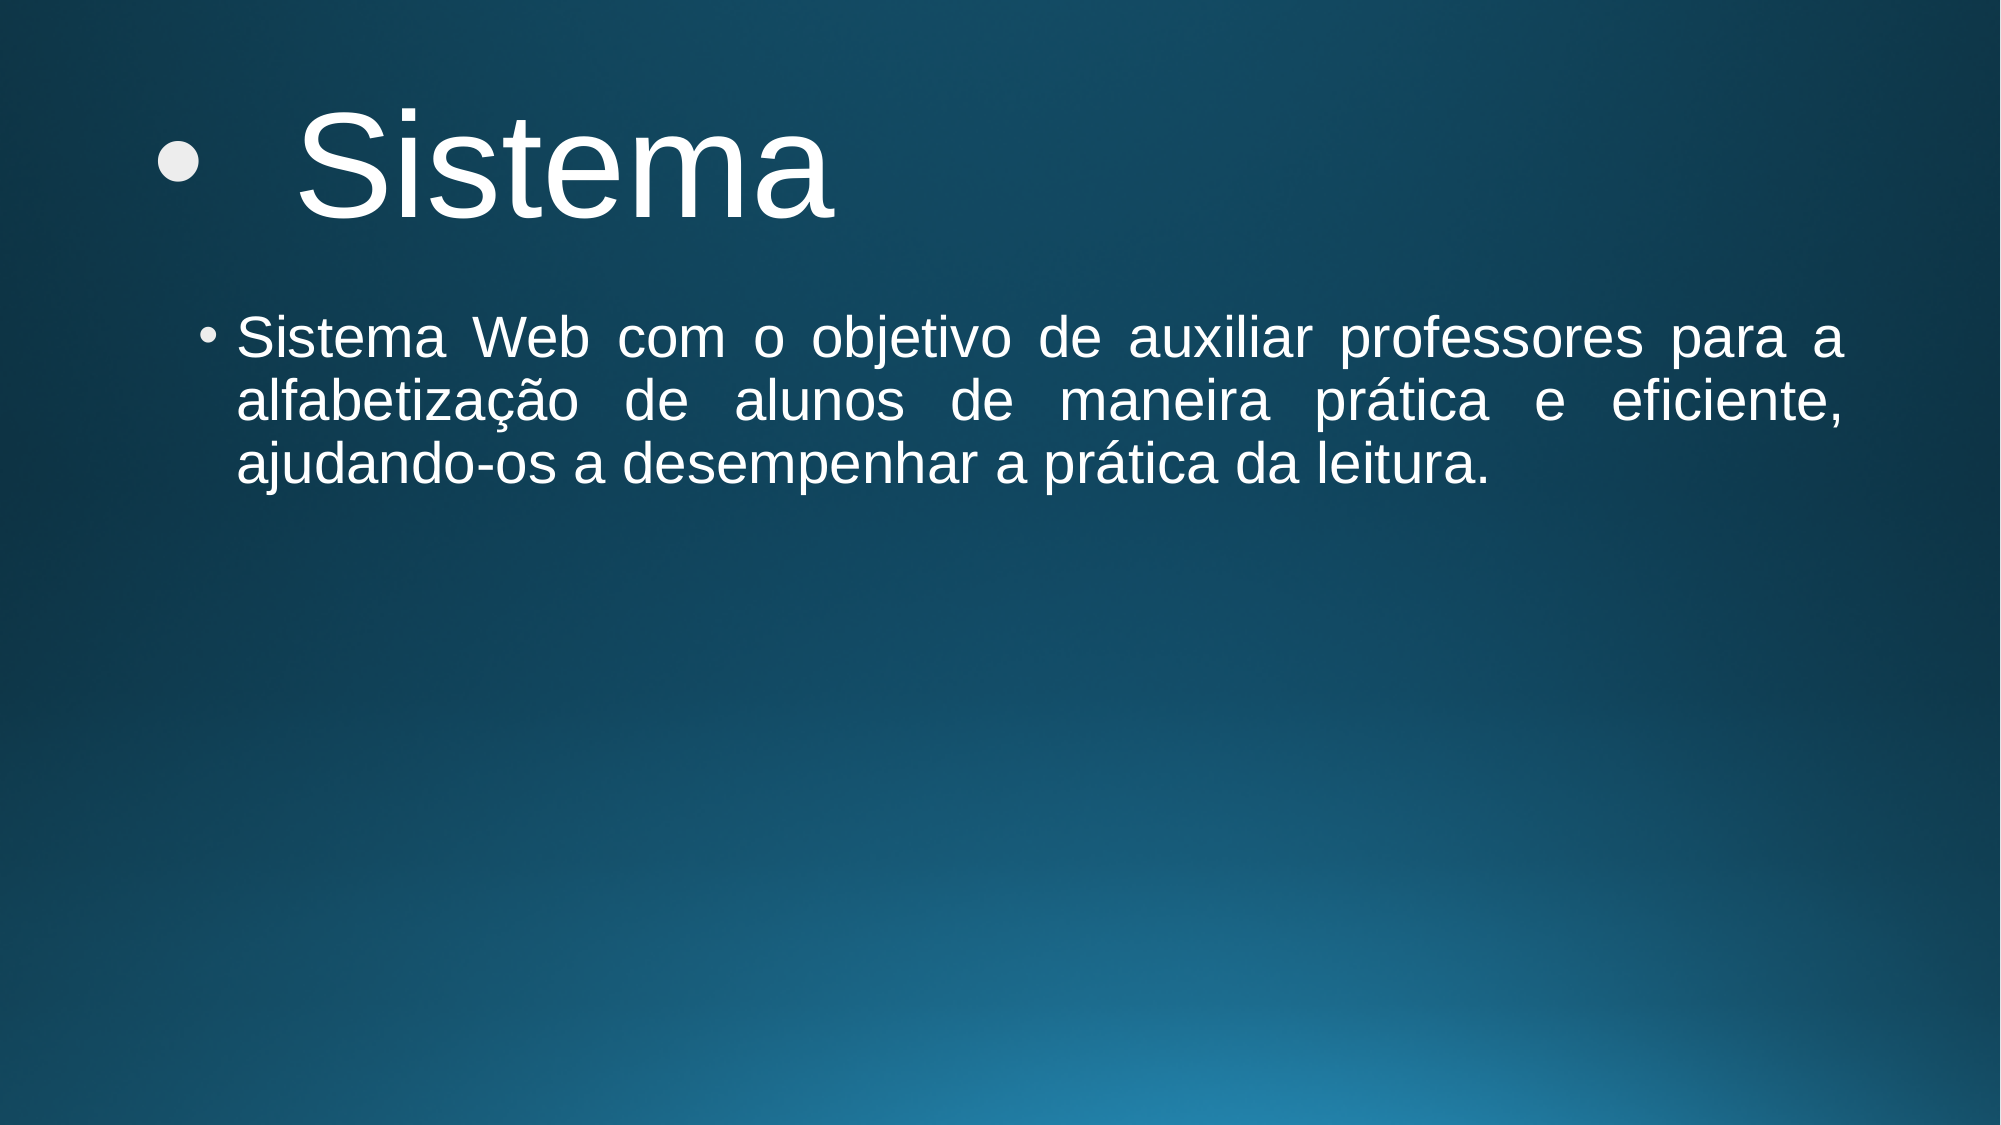

# Sistema
Sistema Web com o objetivo de auxiliar professores para a alfabetização de alunos de maneira prática e eficiente, ajudando-os a desempenhar a prática da leitura.